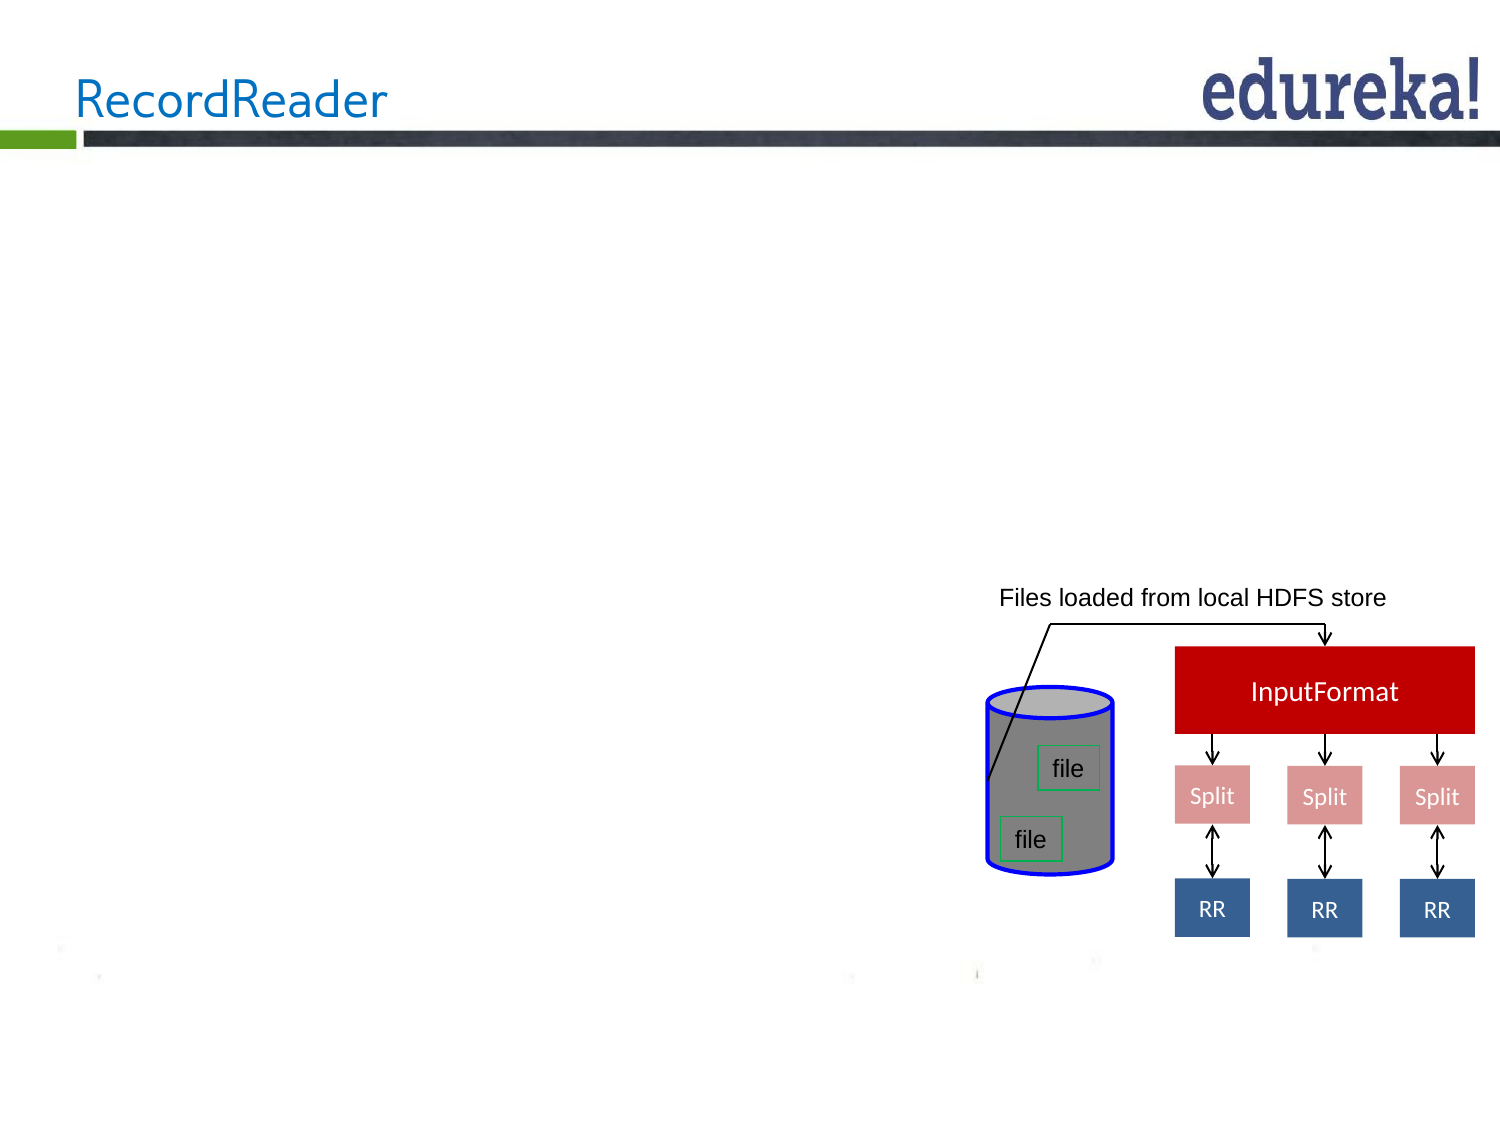

# RecordReader
The input split defines a slice of work but does not describe how
to access it

The RecordReader class actually loads data from its source and converts it into (K, V) pairs suitable for reading by Mappers

The RecordReader is invoked repeatedly
on the input until the entire split is consumed

Each invocation of the RecordReader leads
to another call of the map function defined
by the programmer

Files loaded from local HDFS store
InputFormat

file
Split
Split
Split
file
RR
RR
RR